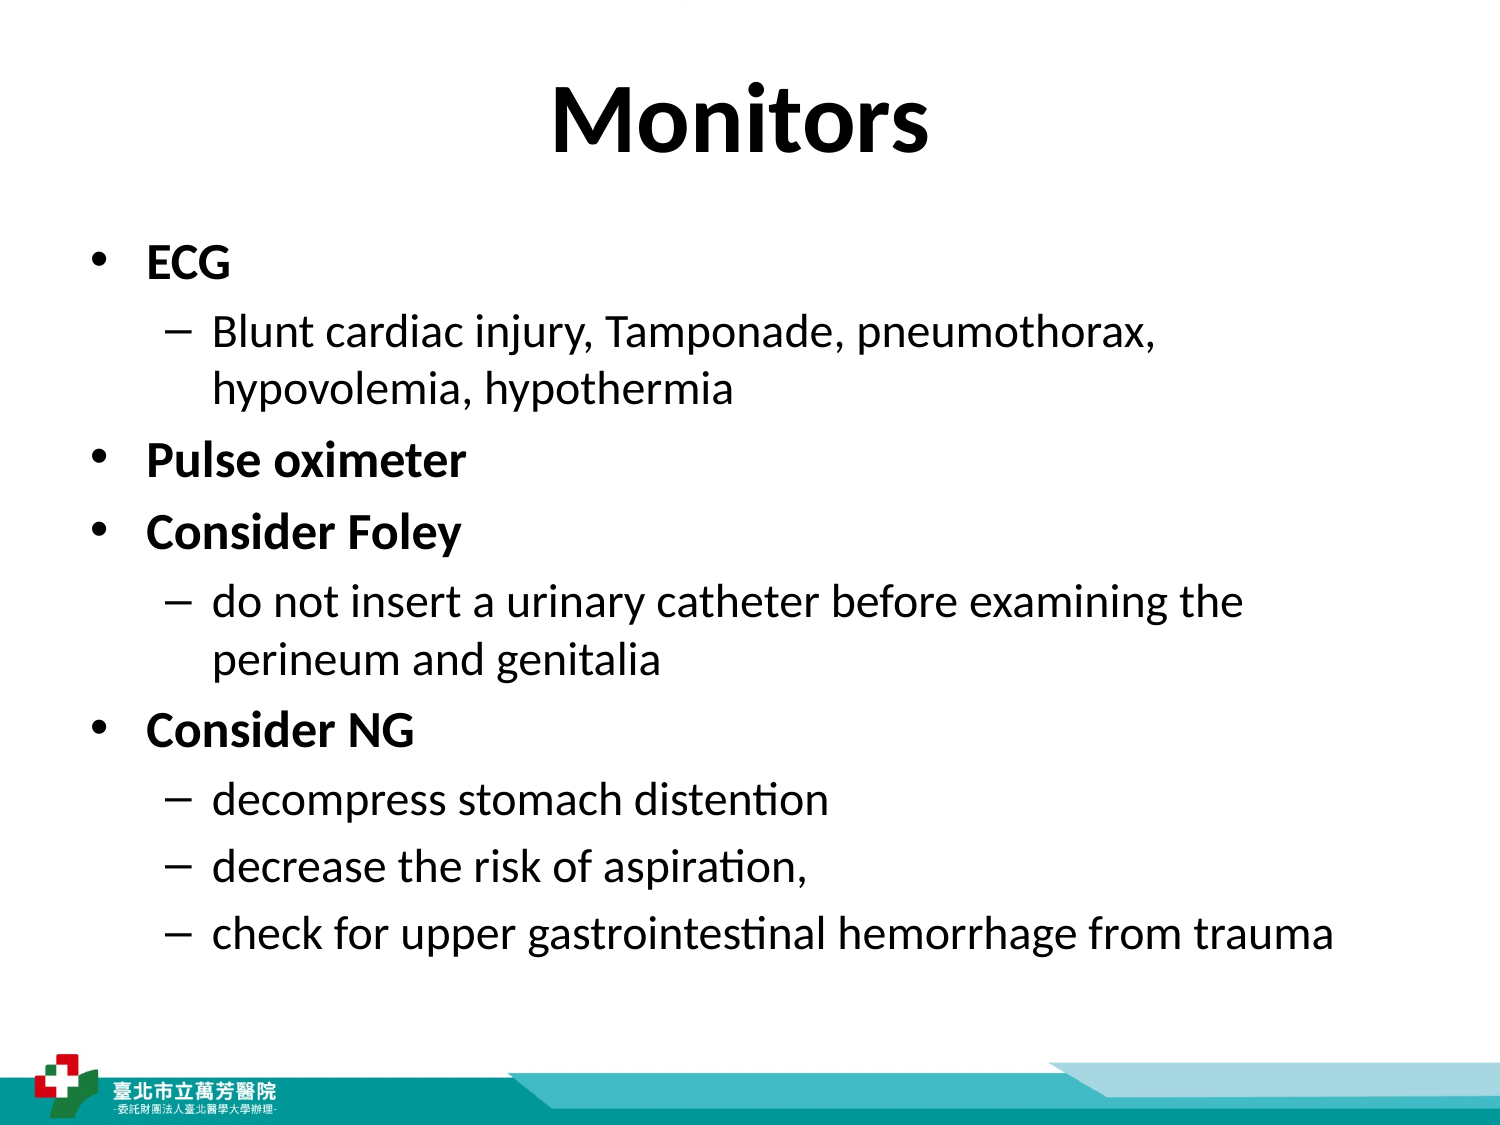

# Monitors
ECG
Blunt cardiac injury, Tamponade, pneumothorax, hypovolemia, hypothermia
Pulse oximeter
Consider Foley
do not insert a urinary catheter before examining the perineum and genitalia
Consider NG
decompress stomach distention
decrease the risk of aspiration,
check for upper gastrointestinal hemorrhage from trauma